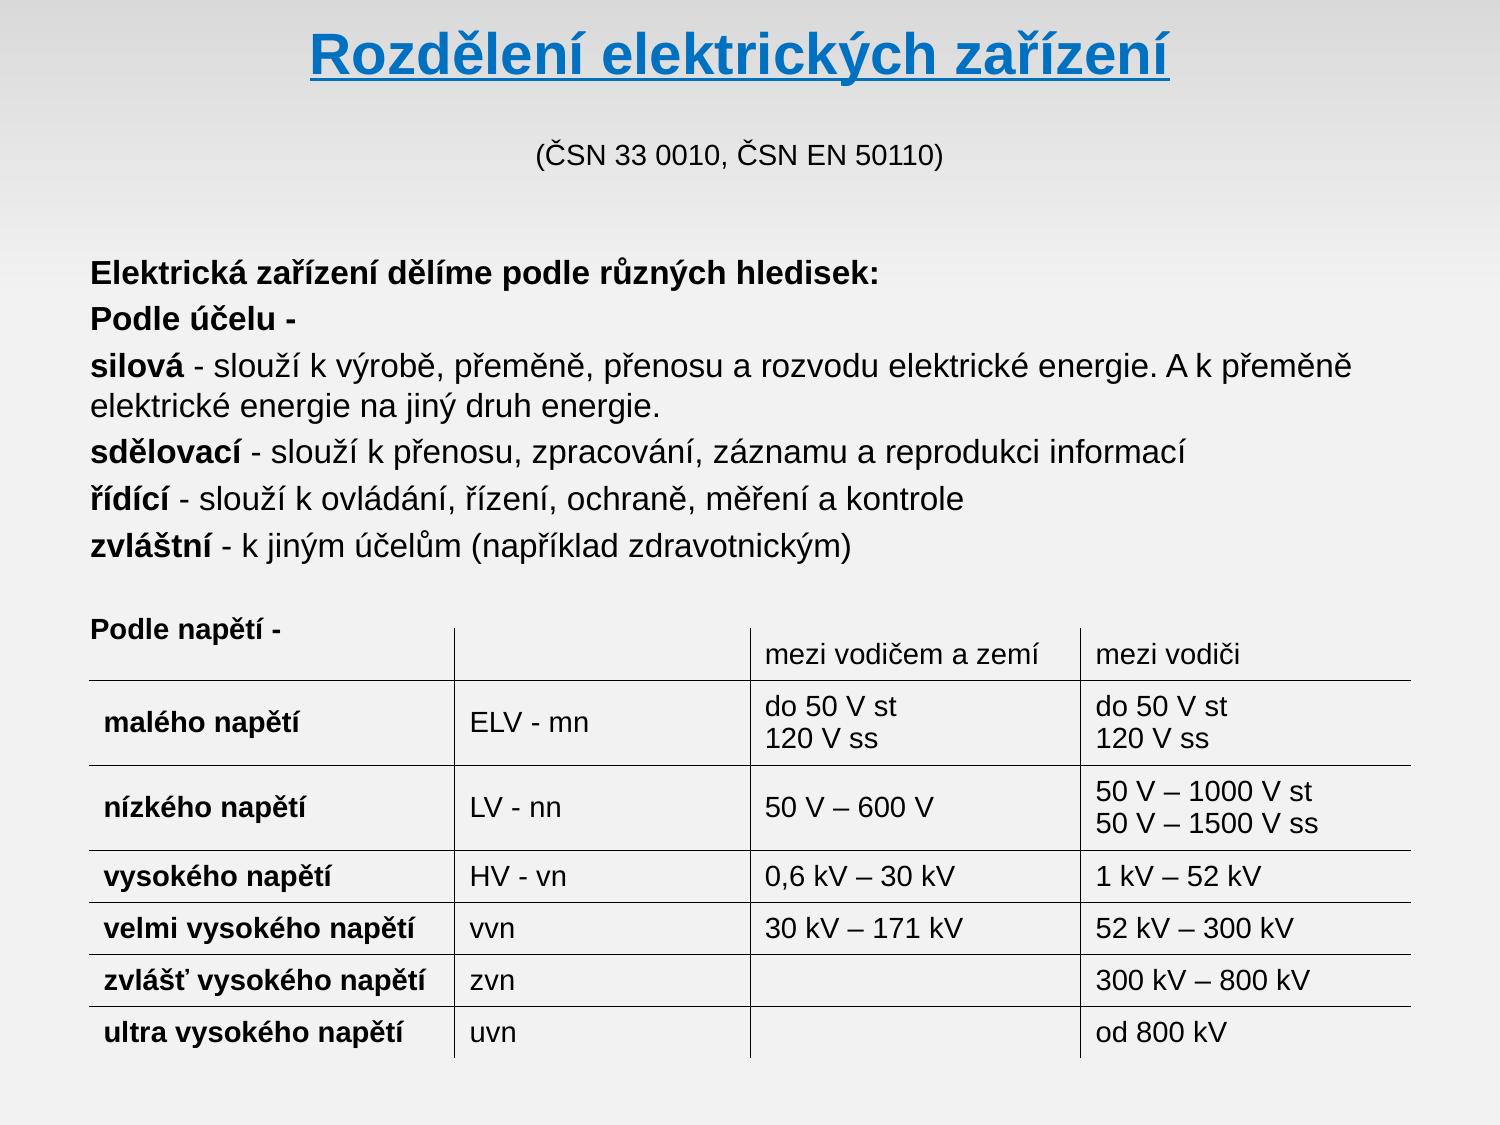

# Rozdělení elektrických zařízení (ČSN 33 0010, ČSN EN 50110)
Elektrická zařízení dělíme podle různých hledisek:
Podle účelu -
silová - slouží k výrobě, přeměně, přenosu a rozvodu elektrické energie. A k přeměně elektrické energie na jiný druh energie.
sdělovací - slouží k přenosu, zpracování, záznamu a reprodukci informací
řídící - slouží k ovládání, řízení, ochraně, měření a kontrole
zvláštní - k jiným účelům (například zdravotnickým)

Podle napětí -

|  |  | mezi vodičem a zemí | mezi vodiči |
| --- | --- | --- | --- |
| malého napětí | ELV - mn | do 50 V st 120 V ss | do 50 V st 120 V ss |
| nízkého napětí | LV - nn | 50 V – 600 V | 50 V – 1000 V st 50 V – 1500 V ss |
| vysokého napětí | HV - vn | 0,6 kV – 30 kV | 1 kV – 52 kV |
| velmi vysokého napětí | vvn | 30 kV – 171 kV | 52 kV – 300 kV |
| zvlášť vysokého napětí | zvn |  | 300 kV – 800 kV |
| ultra vysokého napětí | uvn |  | od 800 kV |